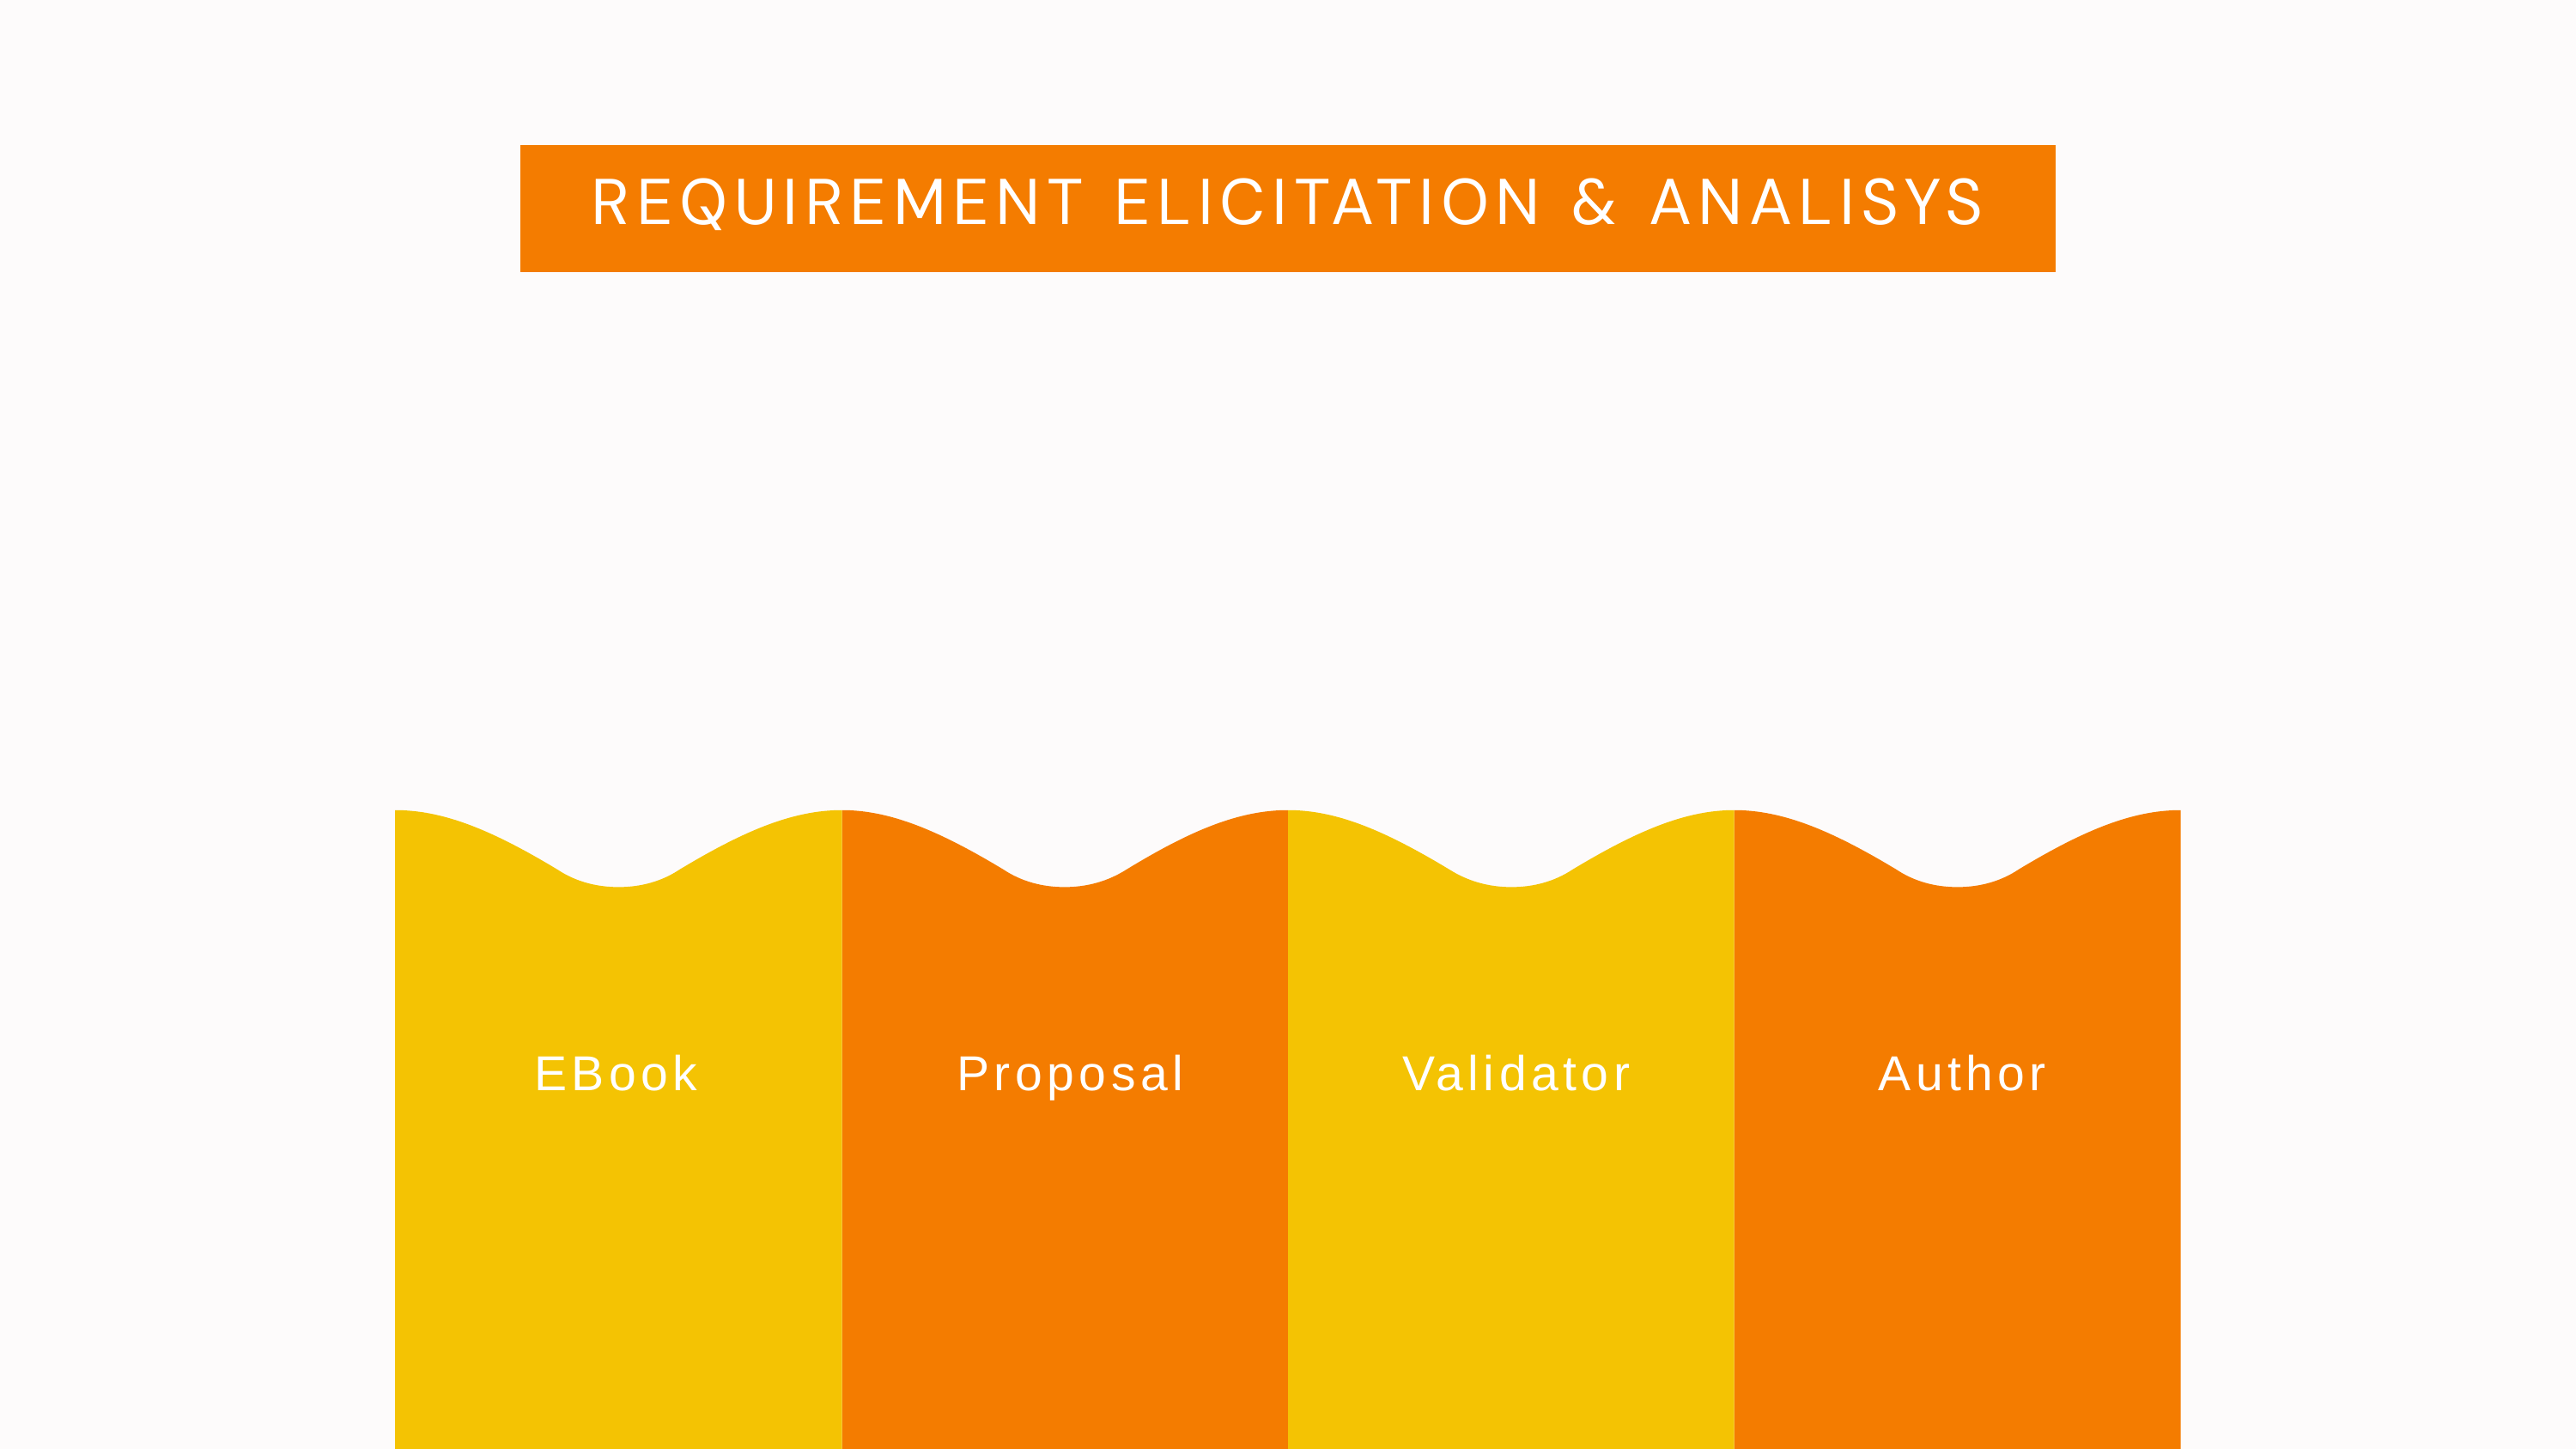

REQUIREMENT ELICITATION & ANALISYS

EBook
Proposal
Validator
Author